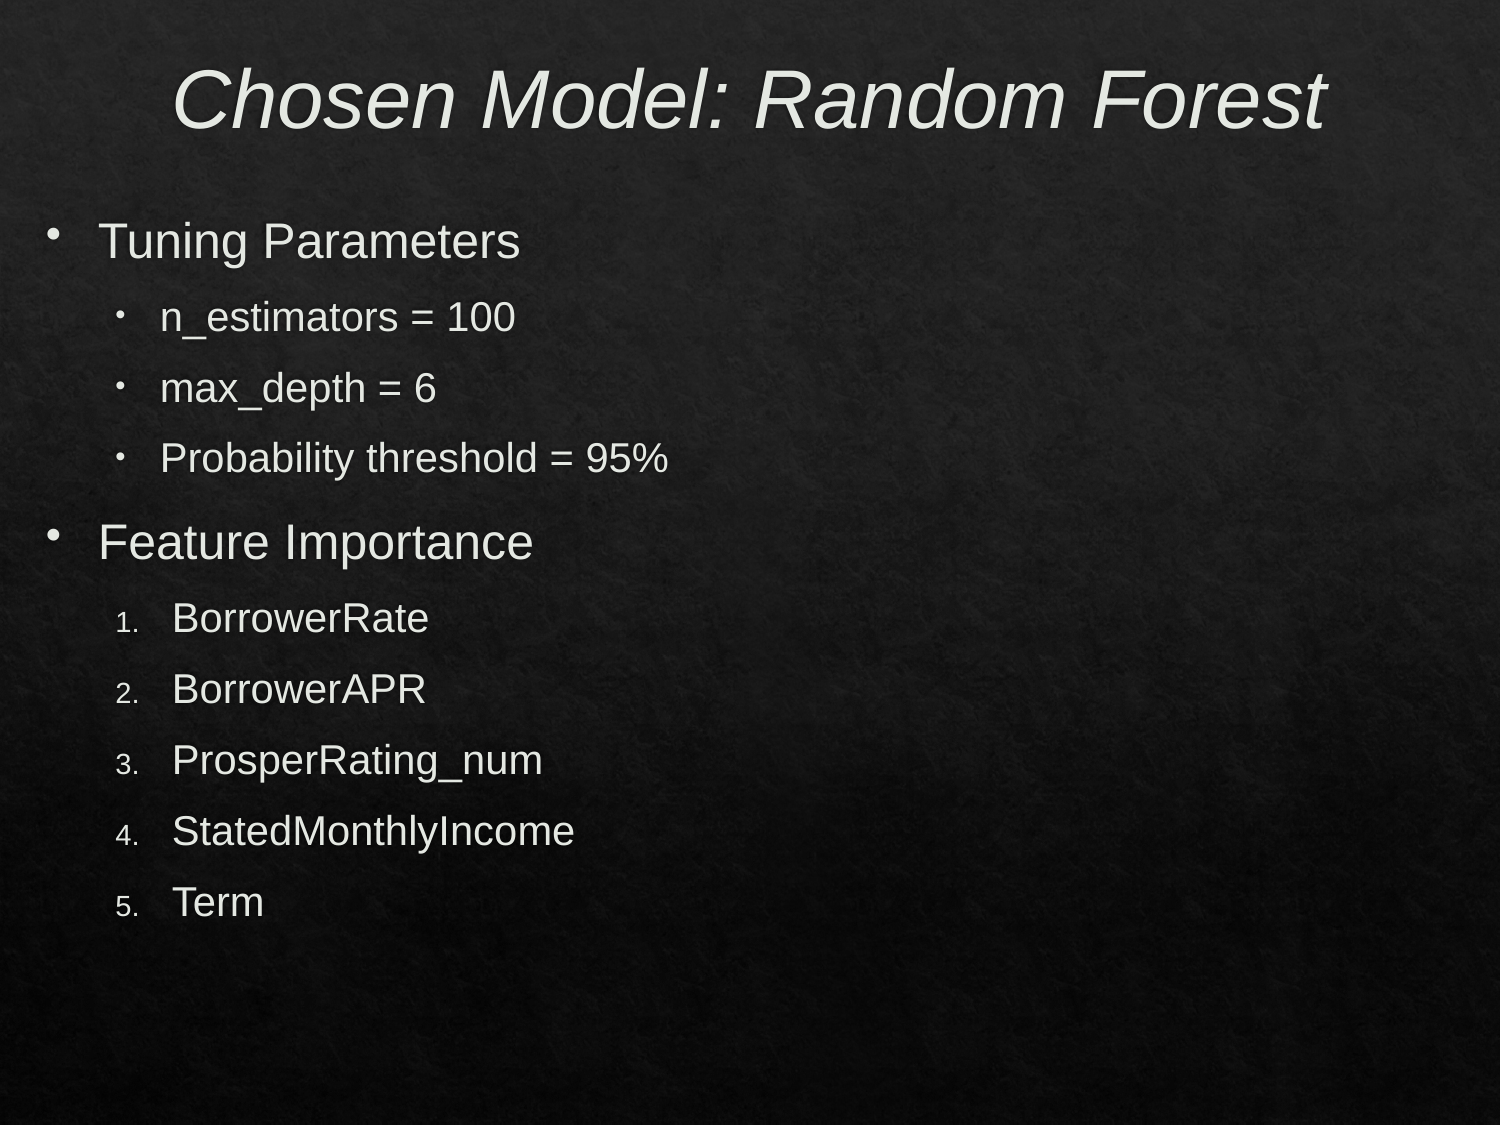

# Chosen Model: Random Forest
Tuning Parameters
n_estimators = 100
max_depth = 6
Probability threshold = 95%
Feature Importance
BorrowerRate
BorrowerAPR
ProsperRating_num
StatedMonthlyIncome
Term